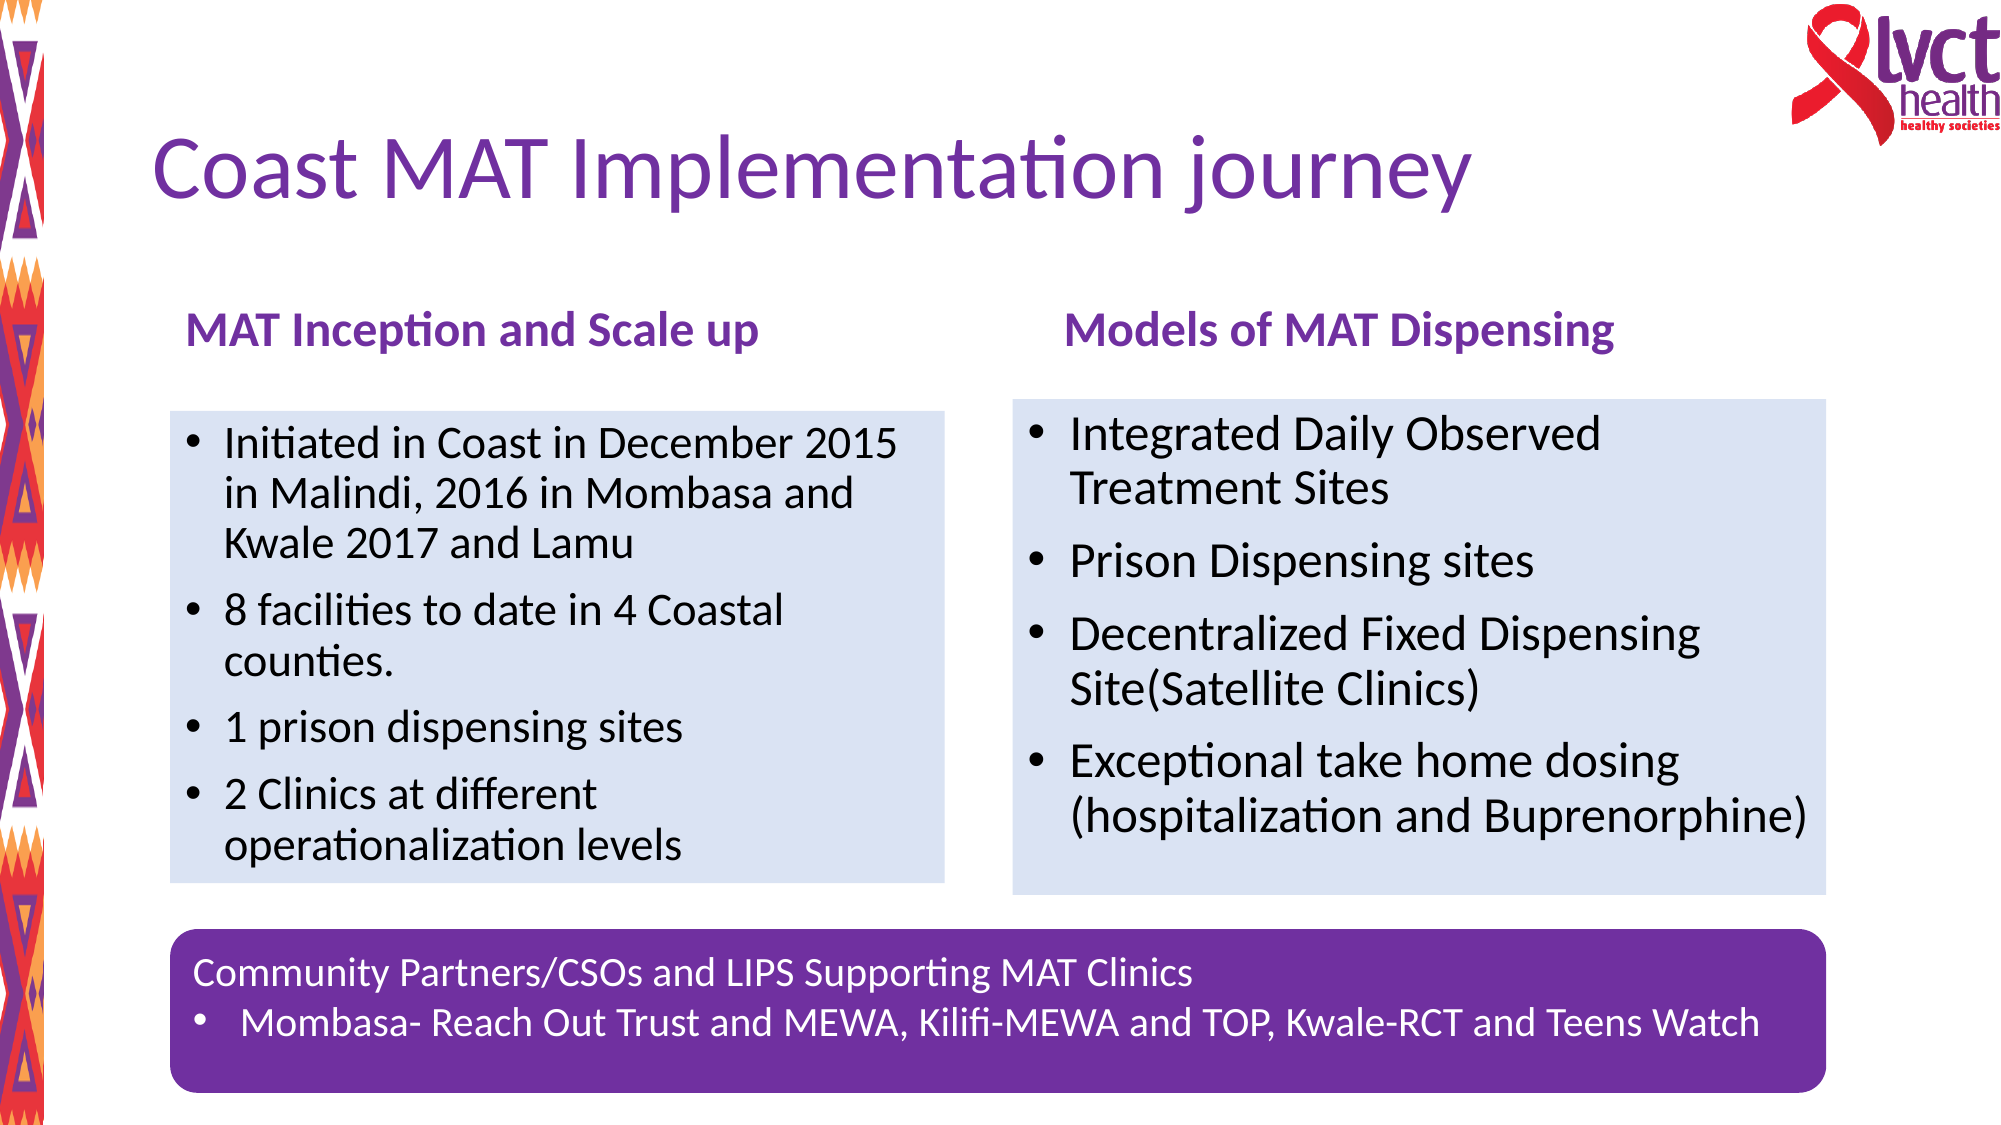

# Coast MAT Implementation journey
MAT Inception and Scale up
Models of MAT Dispensing
Integrated Daily Observed Treatment Sites
Prison Dispensing sites
Decentralized Fixed Dispensing Site(Satellite Clinics)
Exceptional take home dosing (hospitalization and Buprenorphine)
Initiated in Coast in December 2015 in Malindi, 2016 in Mombasa and Kwale 2017 and Lamu
8 facilities to date in 4 Coastal counties.
1 prison dispensing sites
2 Clinics at different operationalization levels
Community Partners/CSOs and LIPS Supporting MAT Clinics
Mombasa- Reach Out Trust and MEWA, Kilifi-MEWA and TOP, Kwale-RCT and Teens Watch